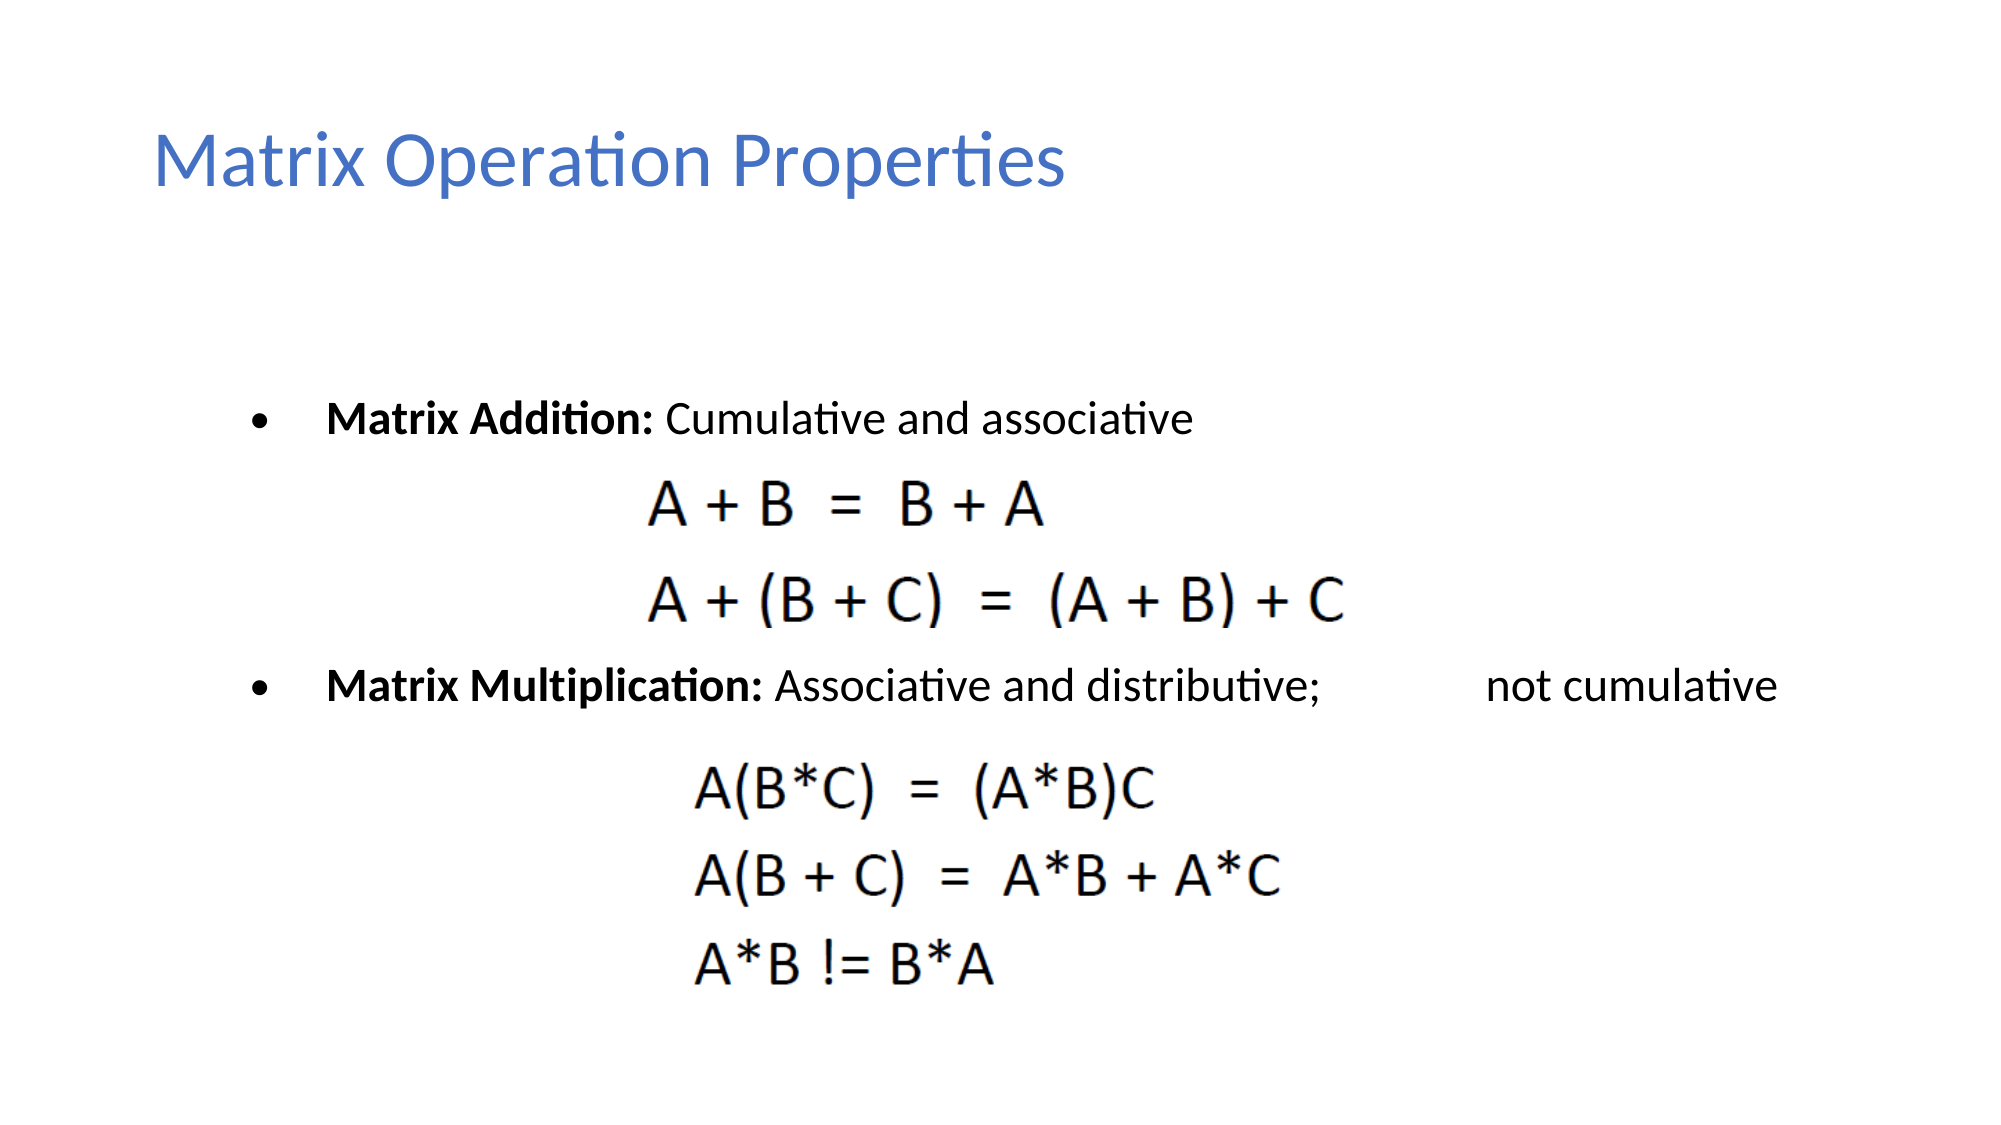

Matrix Operation Properties
•
Matrix Addition: Cumulative and associative

•
Matrix Multiplication: Associative and distributive;
not cumulative